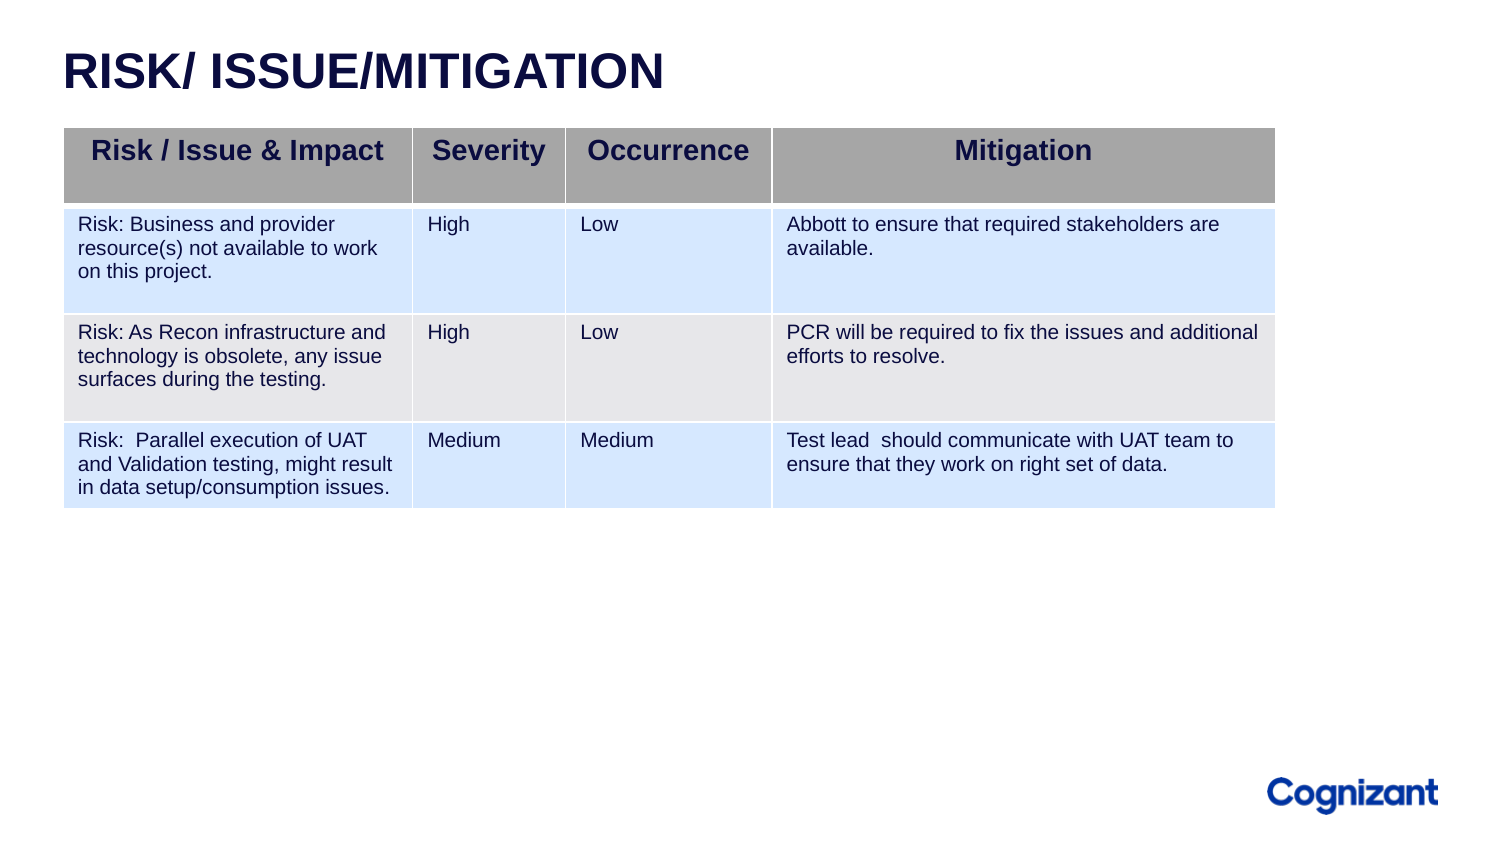

# RISK/ ISSUE/MITIGATION

| Risk / Issue & Impact | Severity | Occurrence | Mitigation |
| --- | --- | --- | --- |
| Risk: Business and provider resource(s) not available to work on this project. | High | Low | Abbott to ensure that required stakeholders are available. |
| Risk: As Recon infrastructure and technology is obsolete, any issue surfaces during the testing. | High | Low | PCR will be required to fix the issues and additional efforts to resolve. |
| Risk: Parallel execution of UAT and Validation testing, might result in data setup/consumption issues. | Medium | Medium | Test lead should communicate with UAT team to ensure that they work on right set of data. |